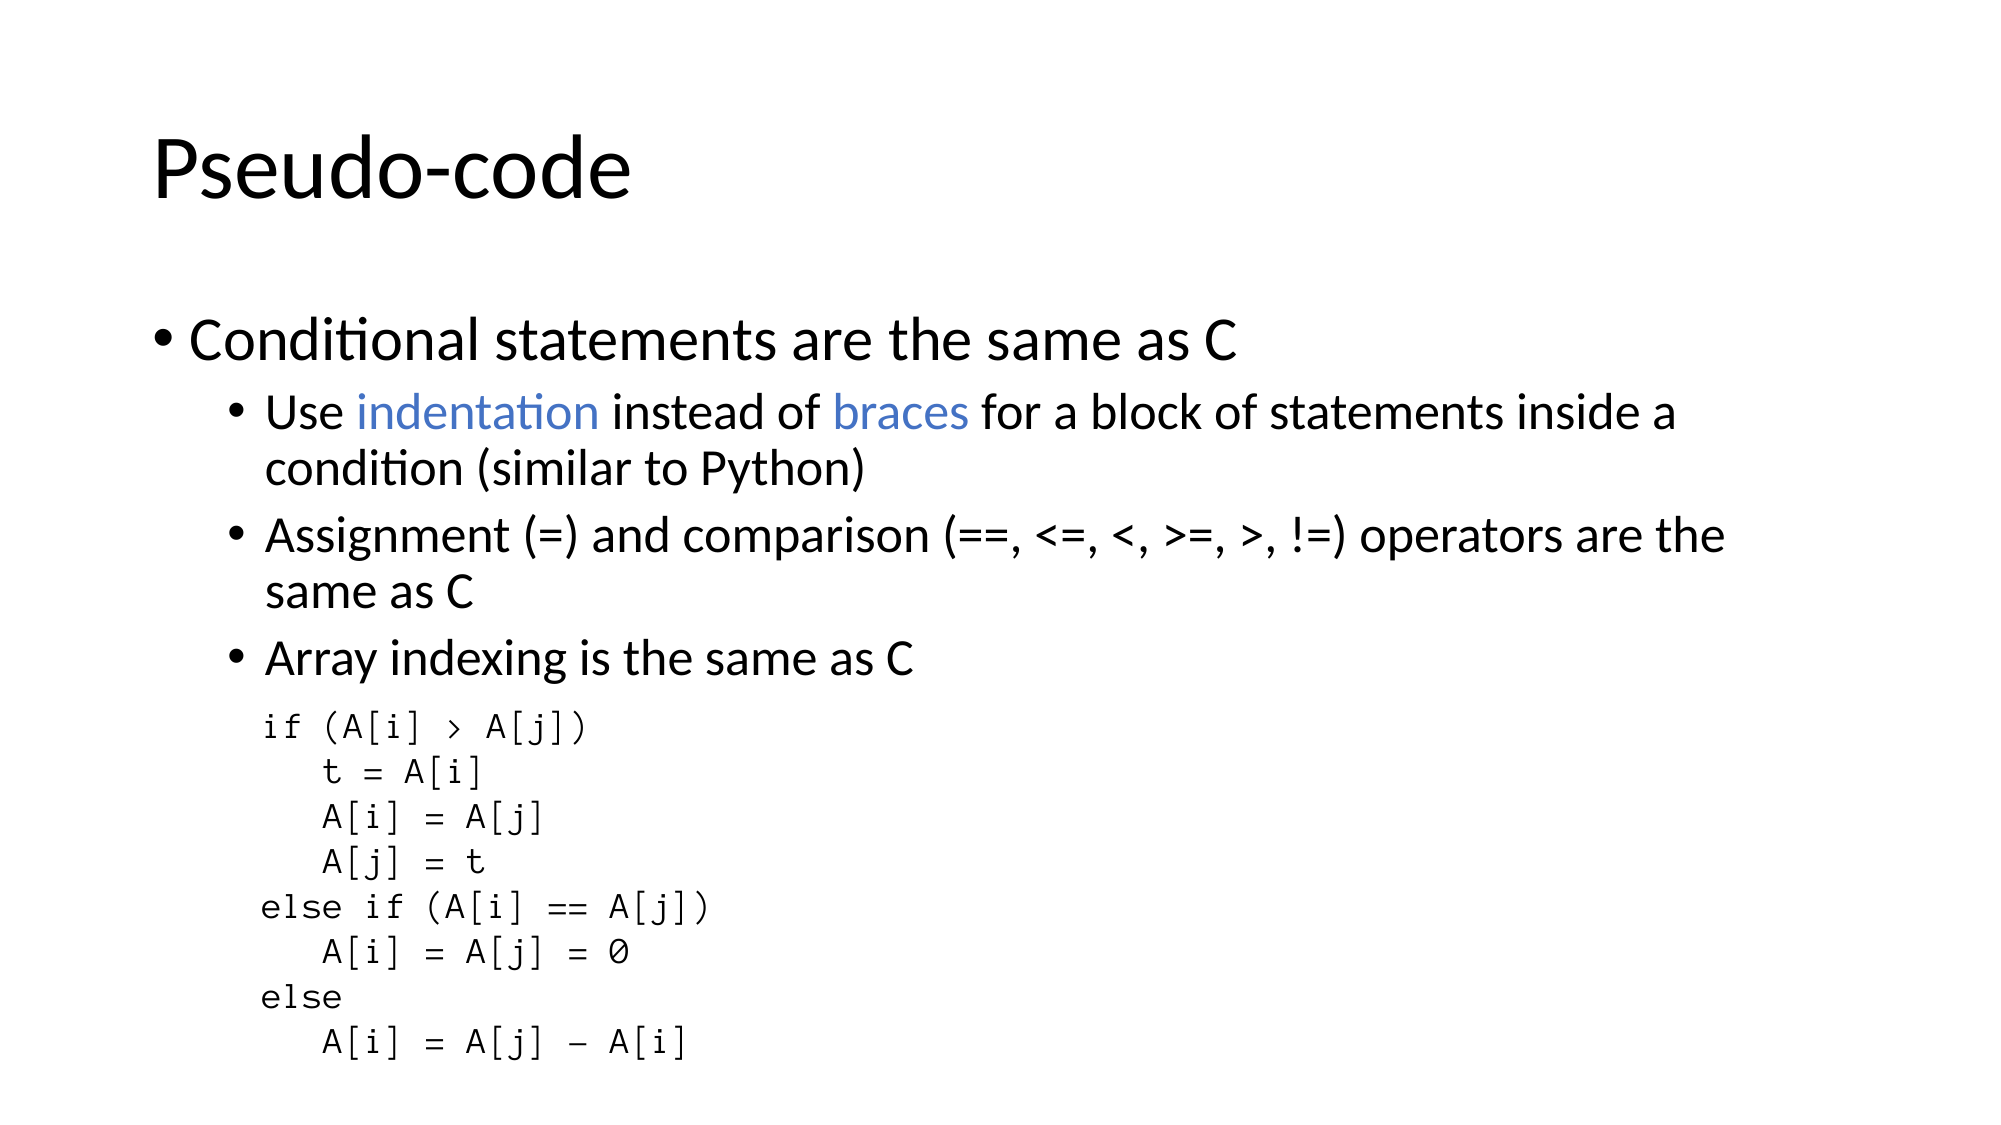

# Pseudo-code
Conditional statements are the same as C
Use indentation instead of braces for a block of statements inside a condition (similar to Python)
Assignment (=) and comparison (==, <=, <, >=, >, !=) operators are the same as C
Array indexing is the same as C

if (A[i] > A[j])
   t = A[i]
   A[i] = A[j]
   A[j] = t
else if (A[i] == A[j])
   A[i] = A[j] = 0
else
   A[i] = A[j] – A[i]